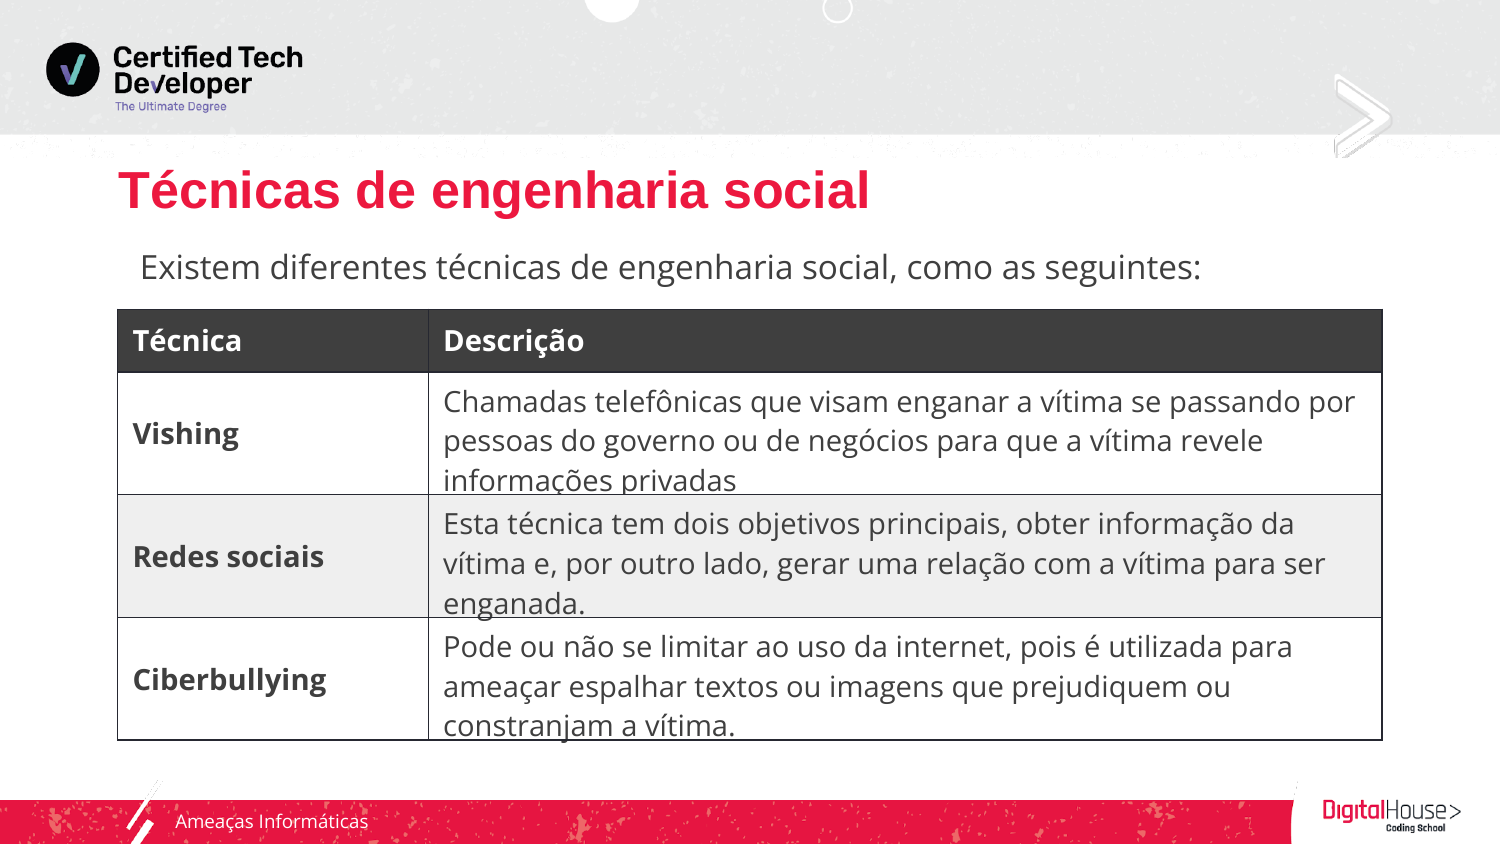

# Técnicas de engenharia social
Existem diferentes técnicas de engenharia social, como as seguintes:
| Técnica | Descrição |
| --- | --- |
| Vishing | Chamadas telefônicas que visam enganar a vítima se passando por pessoas do governo ou de negócios para que a vítima revele informações privadas |
| Redes sociais | Esta técnica tem dois objetivos principais, obter informação da vítima e, por outro lado, gerar uma relação com a vítima para ser enganada. |
| Ciberbullying | Pode ou não se limitar ao uso da internet, pois é utilizada para ameaçar espalhar textos ou imagens que prejudiquem ou constranjam a vítima. |